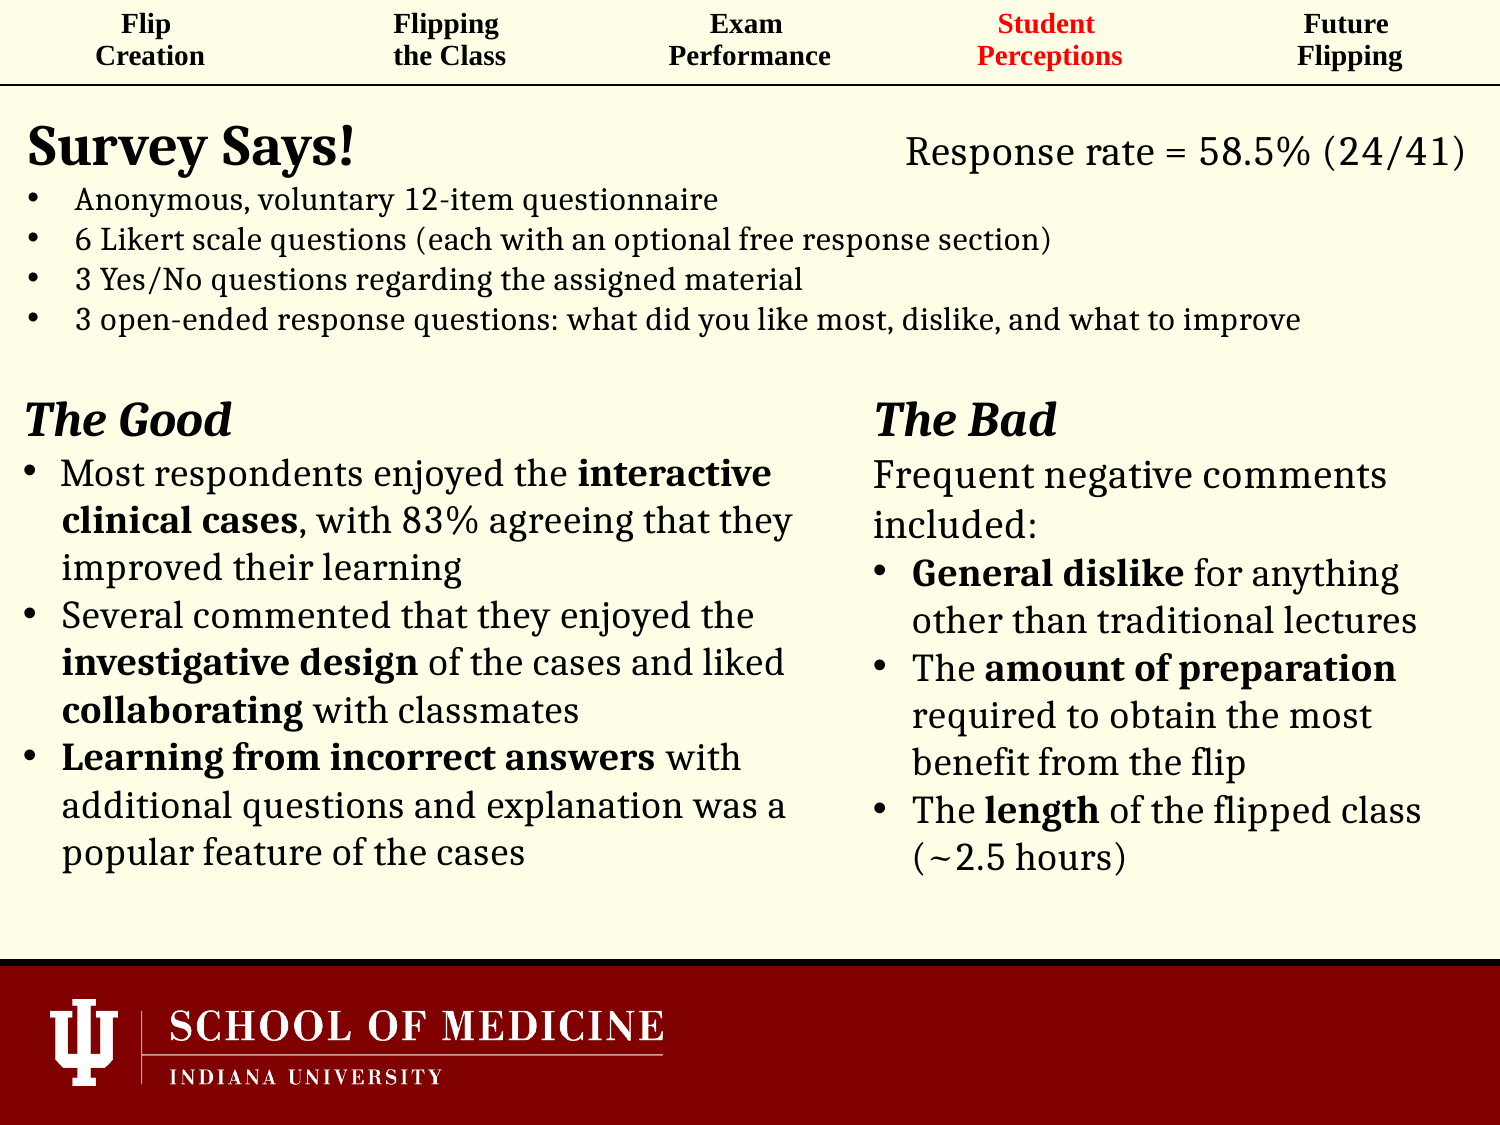

| Flip Creation | Flipping the Class | Exam Performance | Student Perceptions | Future Flipping |
| --- | --- | --- | --- | --- |
Survey Says! 			          Response rate = 58.5% (24/41)
Anonymous, voluntary 12-item questionnaire
6 Likert scale questions (each with an optional free response section)
3 Yes/No questions regarding the assigned material
3 open-ended response questions: what did you like most, dislike, and what to improve

The Good
Most respondents enjoyed the interactive clinical cases, with 83% agreeing that they improved their learning
Several commented that they enjoyed the investigative design of the cases and liked collaborating with classmates
Learning from incorrect answers with additional questions and explanation was a popular feature of the cases
The Bad
Frequent negative comments included:
General dislike for anything other than traditional lectures
The amount of preparation required to obtain the most benefit from the flip
The length of the flipped class (~2.5 hours)